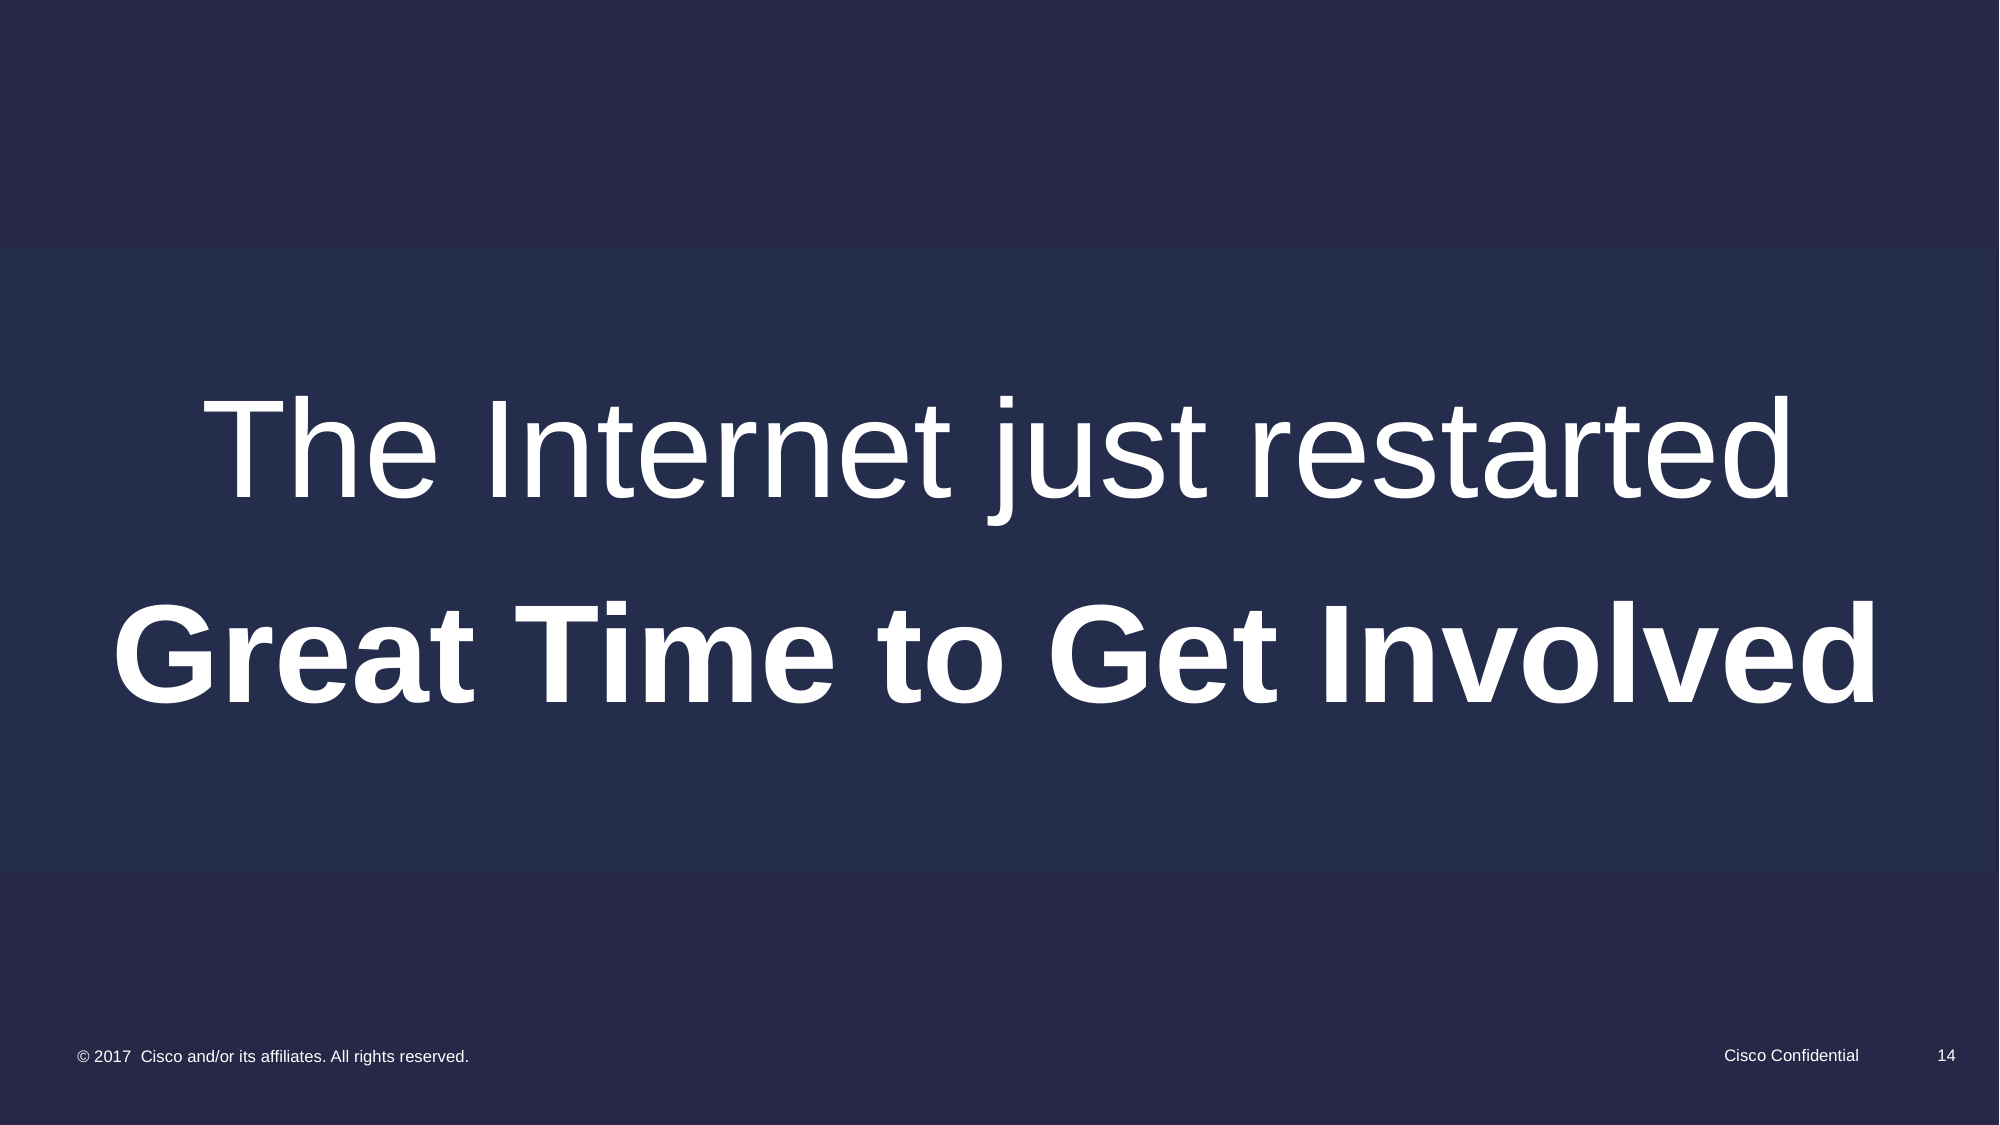

The Internet just restarted
Great Time to Get Involved